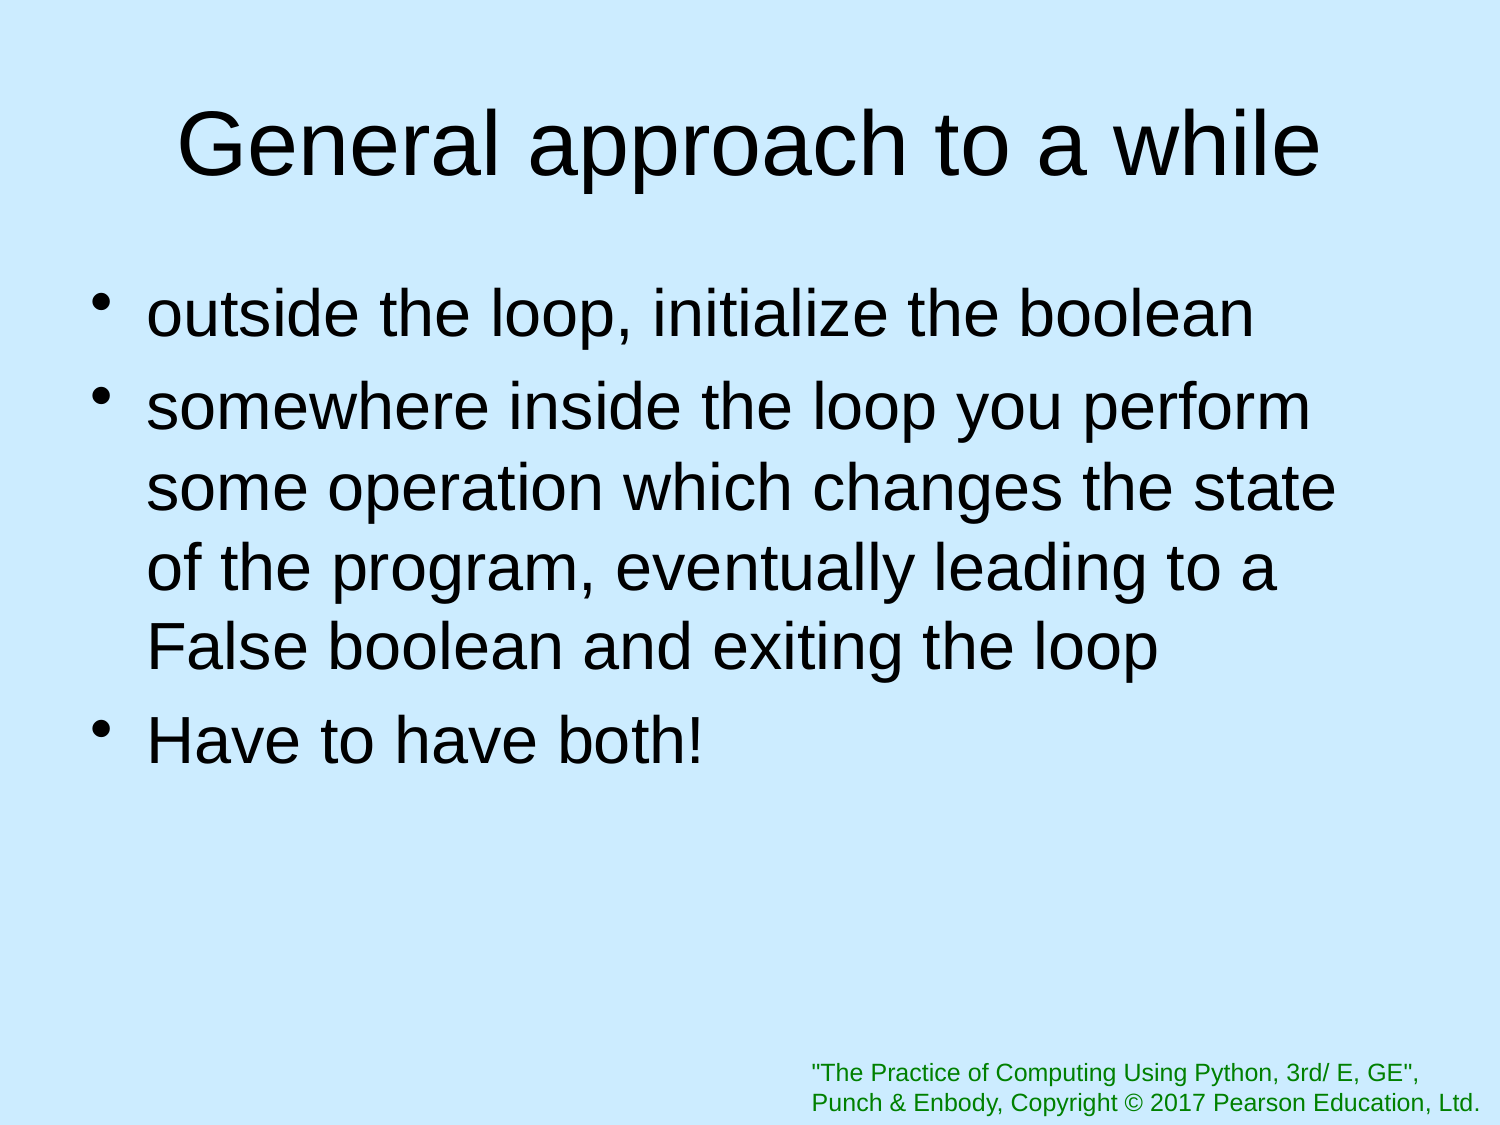

# General approach to a while
outside the loop, initialize the boolean
somewhere inside the loop you perform some operation which changes the state of the program, eventually leading to a False boolean and exiting the loop
Have to have both!